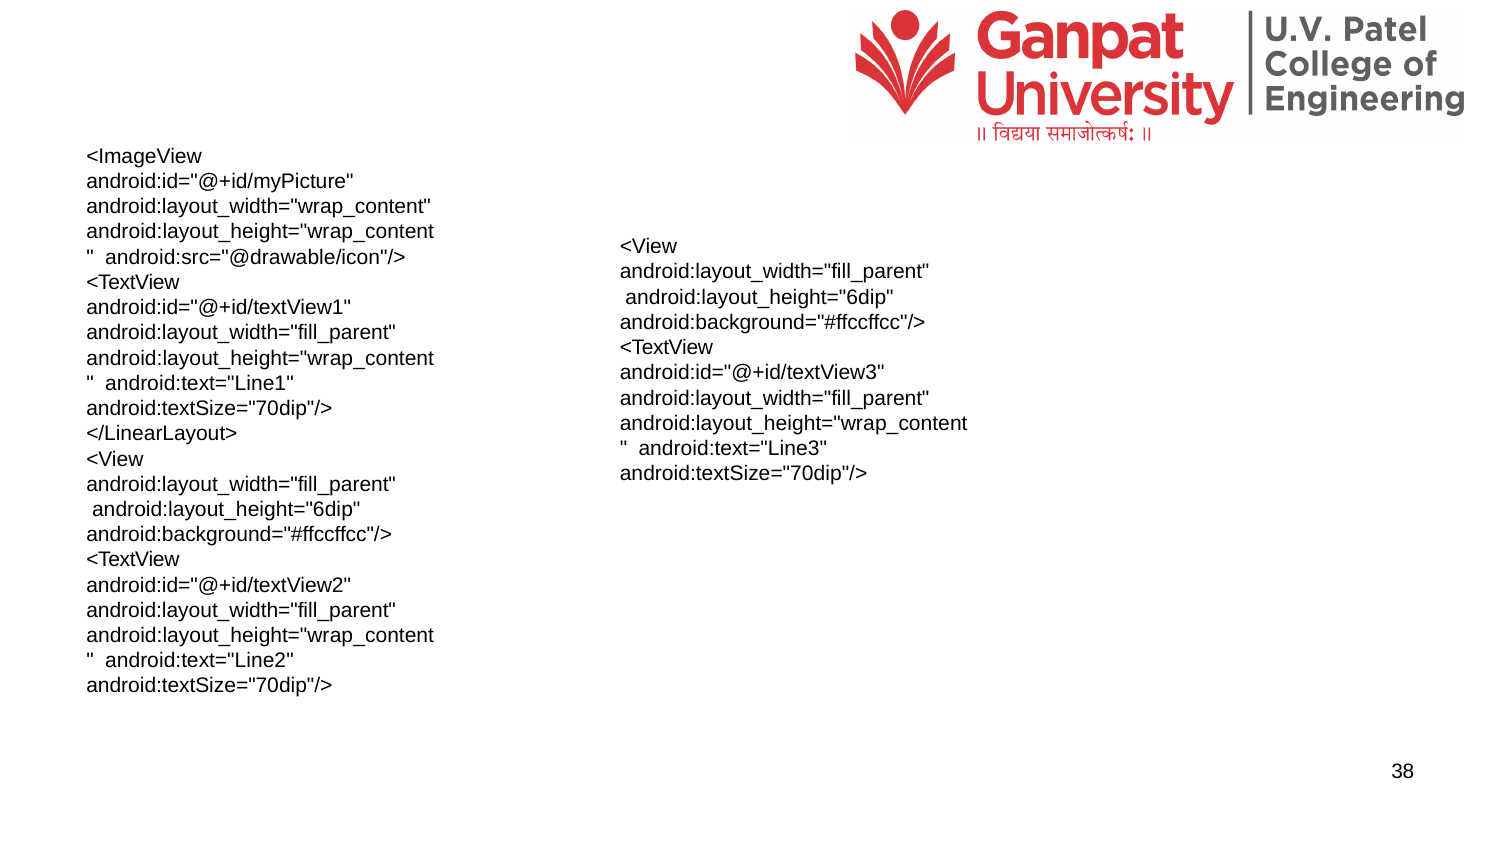

<ImageView  android:id="@+id/myPicture"  android:layout_width="wrap_content"  android:layout_height="wrap_content"  android:src="@drawable/icon"/>
<TextView  android:id="@+id/textView1"  android:layout_width="fill_parent"  android:layout_height="wrap_content"  android:text="Line1"  android:textSize="70dip"/>
</LinearLayout>
<View  android:layout_width="fill_parent"  android:layout_height="6dip"  android:background="#ffccffcc"/>
<TextView  android:id="@+id/textView2"  android:layout_width="fill_parent"  android:layout_height="wrap_content"  android:text="Line2"  android:textSize="70dip"/>
<View  android:layout_width="fill_parent"  android:layout_height="6dip"  android:background="#ffccffcc"/>
<TextView  android:id="@+id/textView3"  android:layout_width="fill_parent"  android:layout_height="wrap_content"  android:text="Line3"  android:textSize="70dip"/>
38